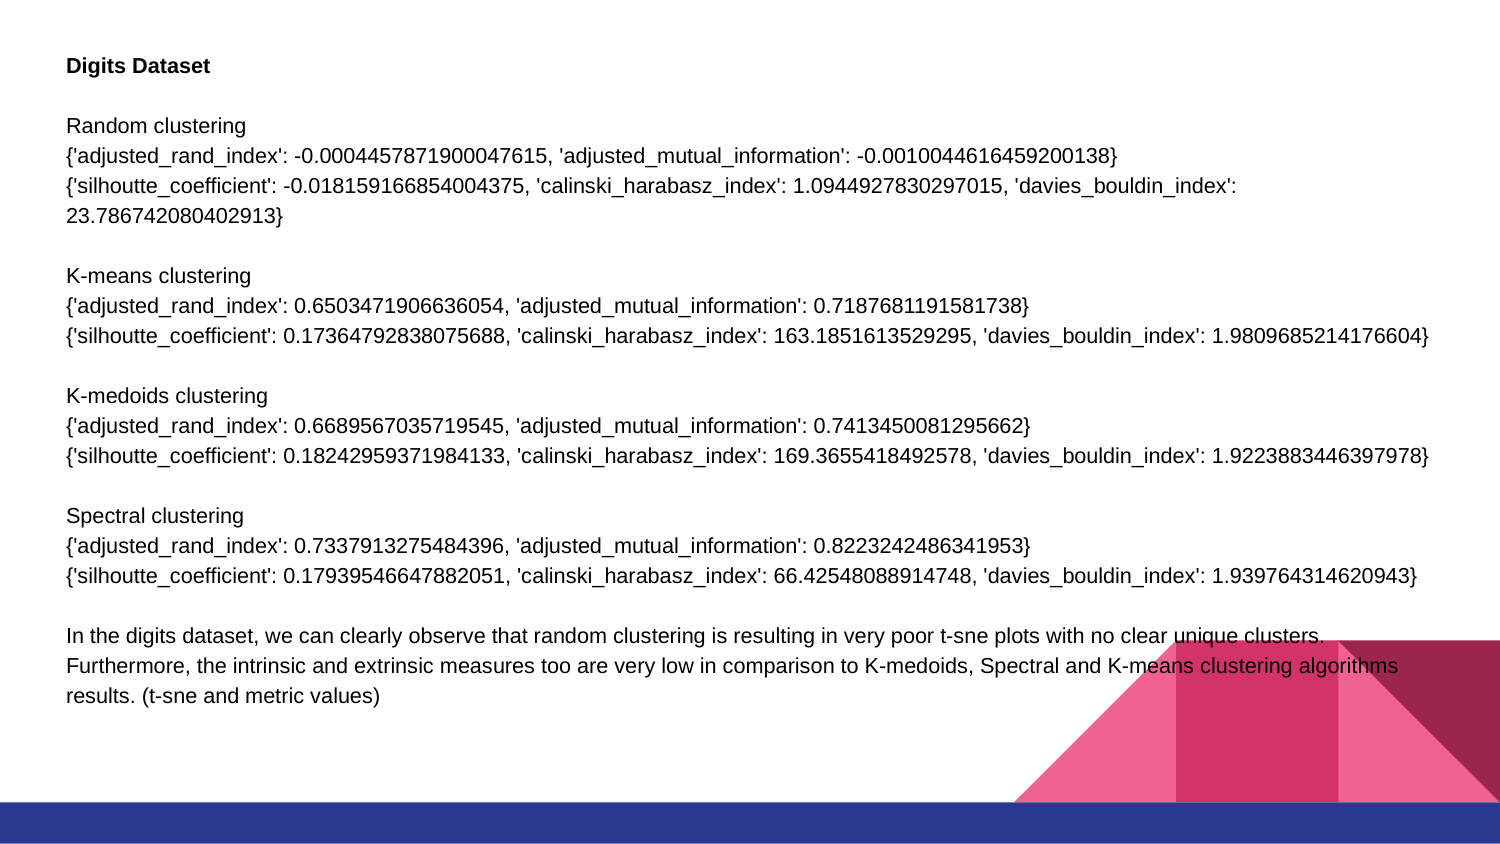

Digits Dataset

Random clustering
{'adjusted_rand_index': -0.0004457871900047615, 'adjusted_mutual_information': -0.0010044616459200138}
{'silhoutte_coefficient': -0.018159166854004375, 'calinski_harabasz_index': 1.0944927830297015, 'davies_bouldin_index': 23.786742080402913}

K-means clustering
{'adjusted_rand_index': 0.6503471906636054, 'adjusted_mutual_information': 0.7187681191581738}
{'silhoutte_coefficient': 0.17364792838075688, 'calinski_harabasz_index': 163.1851613529295, 'davies_bouldin_index': 1.9809685214176604}

K-medoids clustering
{'adjusted_rand_index': 0.6689567035719545, 'adjusted_mutual_information': 0.7413450081295662}
{'silhoutte_coefficient': 0.18242959371984133, 'calinski_harabasz_index': 169.3655418492578, 'davies_bouldin_index': 1.9223883446397978}

Spectral clustering
{'adjusted_rand_index': 0.7337913275484396, 'adjusted_mutual_information': 0.8223242486341953}
{'silhoutte_coefficient': 0.17939546647882051, 'calinski_harabasz_index': 66.42548088914748, 'davies_bouldin_index': 1.939764314620943}

In the digits dataset, we can clearly observe that random clustering is resulting in very poor t-sne plots with no clear unique clusters. Furthermore, the intrinsic and extrinsic measures too are very low in comparison to K-medoids, Spectral and K-means clustering algorithms results. (t-sne and metric values)

#